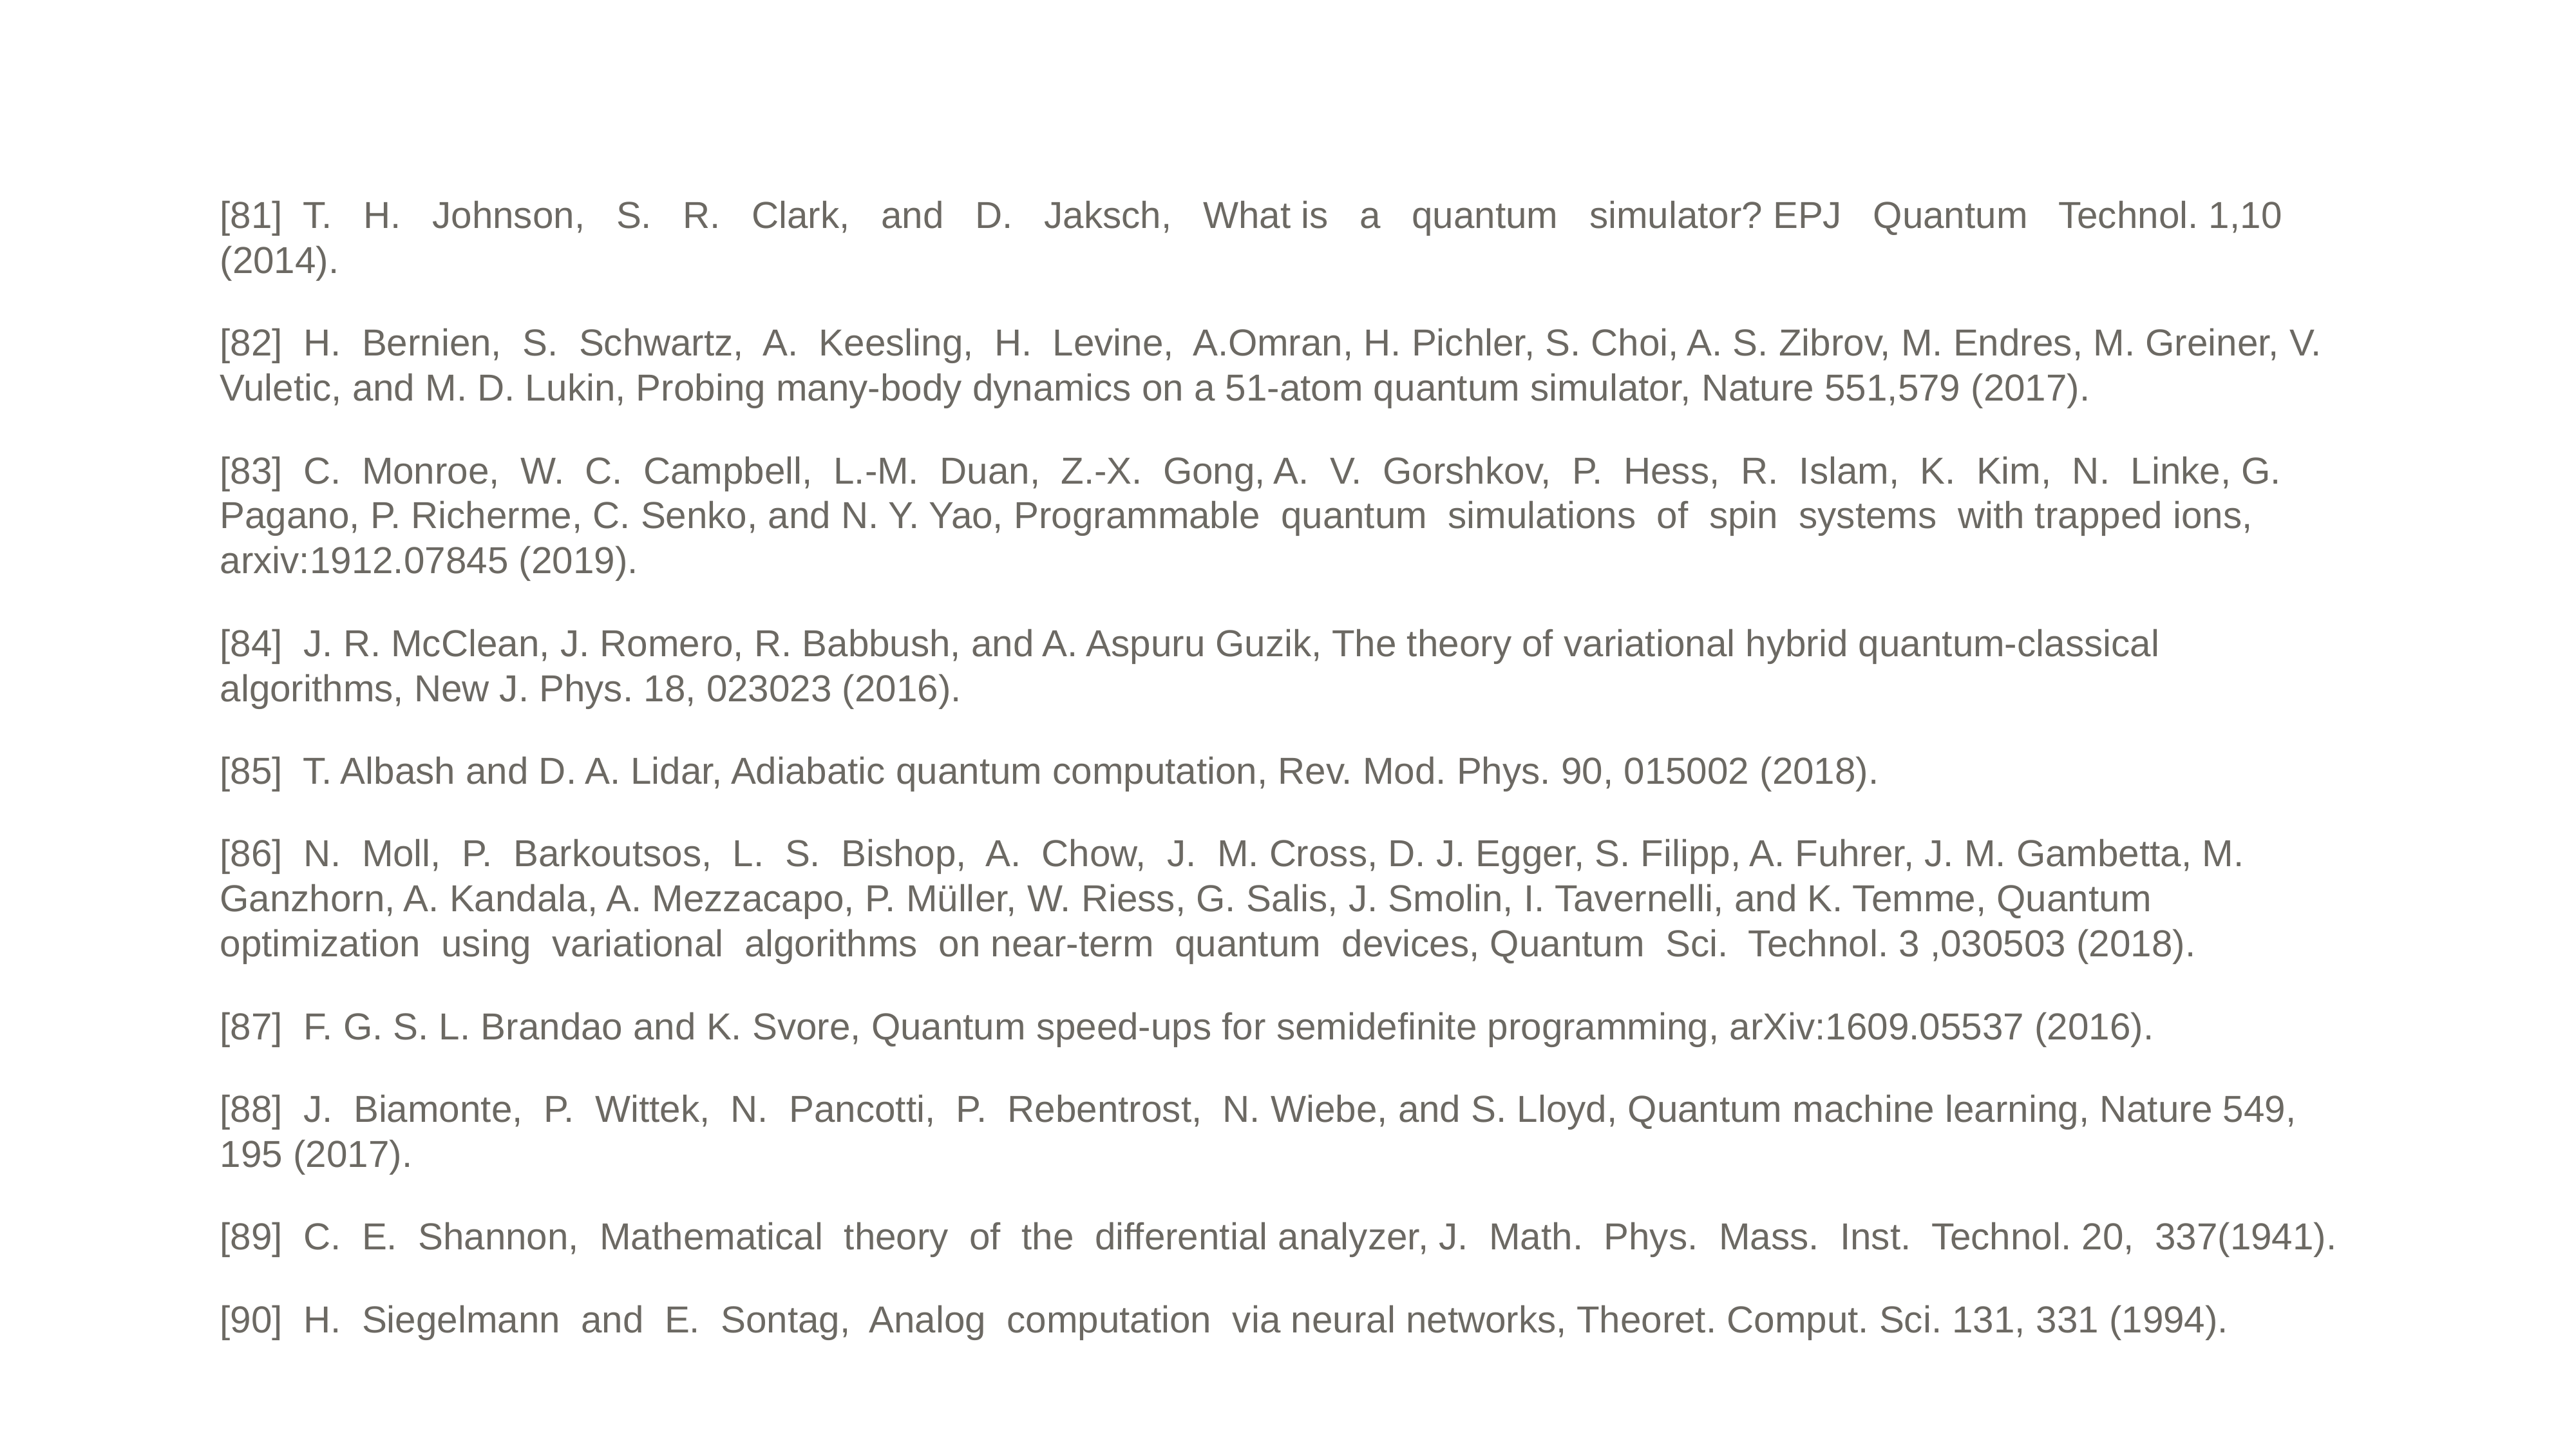

[81]  T.   H.   Johnson,   S.   R.   Clark,   and   D.   Jaksch,   What is   a   quantum   simulator? EPJ   Quantum   Technol. 1,10 (2014).
[82]  H.  Bernien,  S.  Schwartz,  A.  Keesling,  H.  Levine,  A.Omran, H. Pichler, S. Choi, A. S. Zibrov, M. Endres, M. Greiner, V. Vuletic, and M. D. Lukin, Probing many-body dynamics on a 51-atom quantum simulator, Nature 551,579 (2017).
[83]  C.  Monroe,  W.  C.  Campbell,  L.-M.  Duan,  Z.-X.  Gong, A.  V.  Gorshkov,  P.  Hess,  R.  Islam,  K.  Kim,  N.  Linke, G. Pagano, P. Richerme, C. Senko, and N. Y. Yao, Programmable  quantum  simulations  of  spin  systems  with trapped ions, arxiv:1912.07845 (2019).
[84]  J. R. McClean, J. Romero, R. Babbush, and A. Aspuru Guzik, The theory of variational hybrid quantum-classical algorithms, New J. Phys. 18, 023023 (2016).
[85]  T. Albash and D. A. Lidar, Adiabatic quantum computation, Rev. Mod. Phys. 90, 015002 (2018).
[86]  N.  Moll,  P.  Barkoutsos,  L.  S.  Bishop,  A.  Chow,  J.  M. Cross, D. J. Egger, S. Filipp, A. Fuhrer, J. M. Gambetta, M. Ganzhorn, A. Kandala, A. Mezzacapo, P. Müller, W. Riess, G. Salis, J. Smolin, I. Tavernelli, and K. Temme, Quantum  optimization  using  variational  algorithms  on near-term  quantum  devices, Quantum  Sci.  Technol. 3 ,030503 (2018).
[87]  F. G. S. L. Brandao and K. Svore, Quantum speed-ups for semidefinite programming, arXiv:1609.05537 (2016).
[88]  J.  Biamonte,  P.  Wittek,  N.  Pancotti,  P.  Rebentrost,  N. Wiebe, and S. Lloyd, Quantum machine learning, Nature 549, 195 (2017).
[89]  C.  E.  Shannon,  Mathematical  theory  of  the  differential analyzer, J.  Math.  Phys.  Mass.  Inst.  Technol. 20,  337(1941).
[90]  H.  Siegelmann  and  E.  Sontag,  Analog  computation  via neural networks, Theoret. Comput. Sci. 131, 331 (1994).